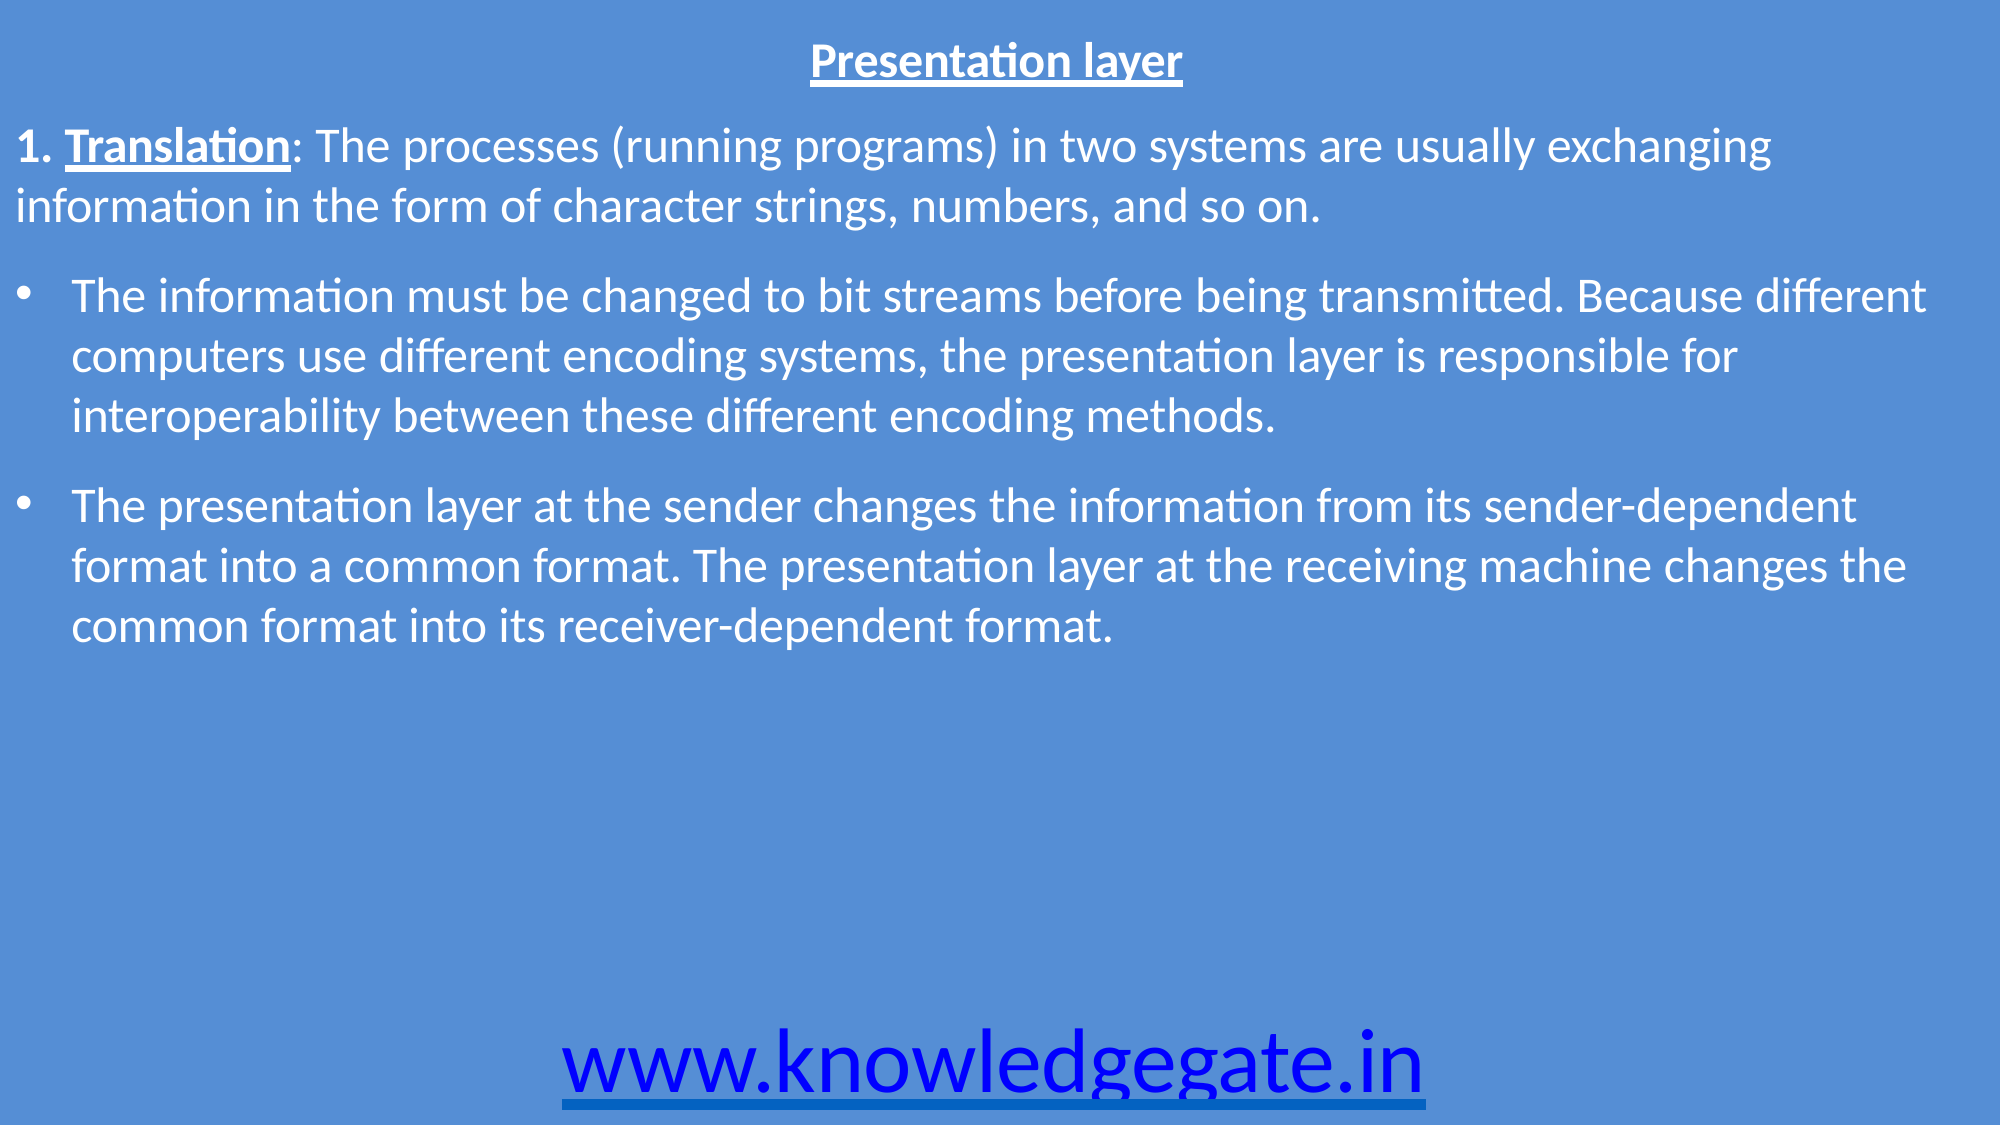

Presentation layer
1. Translation: The processes (running programs) in two systems are usually exchanging  information in the form of character strings, numbers, and so on.
The information must be changed to bit streams before being transmitted. Because different  computers use different encoding systems, the presentation layer is responsible for  interoperability between these different encoding methods.
The presentation layer at the sender changes the information from its sender-dependent  format into a common format. The presentation layer at the receiving machine changes the  common format into its receiver-dependent format.
www.knowledgegate.in